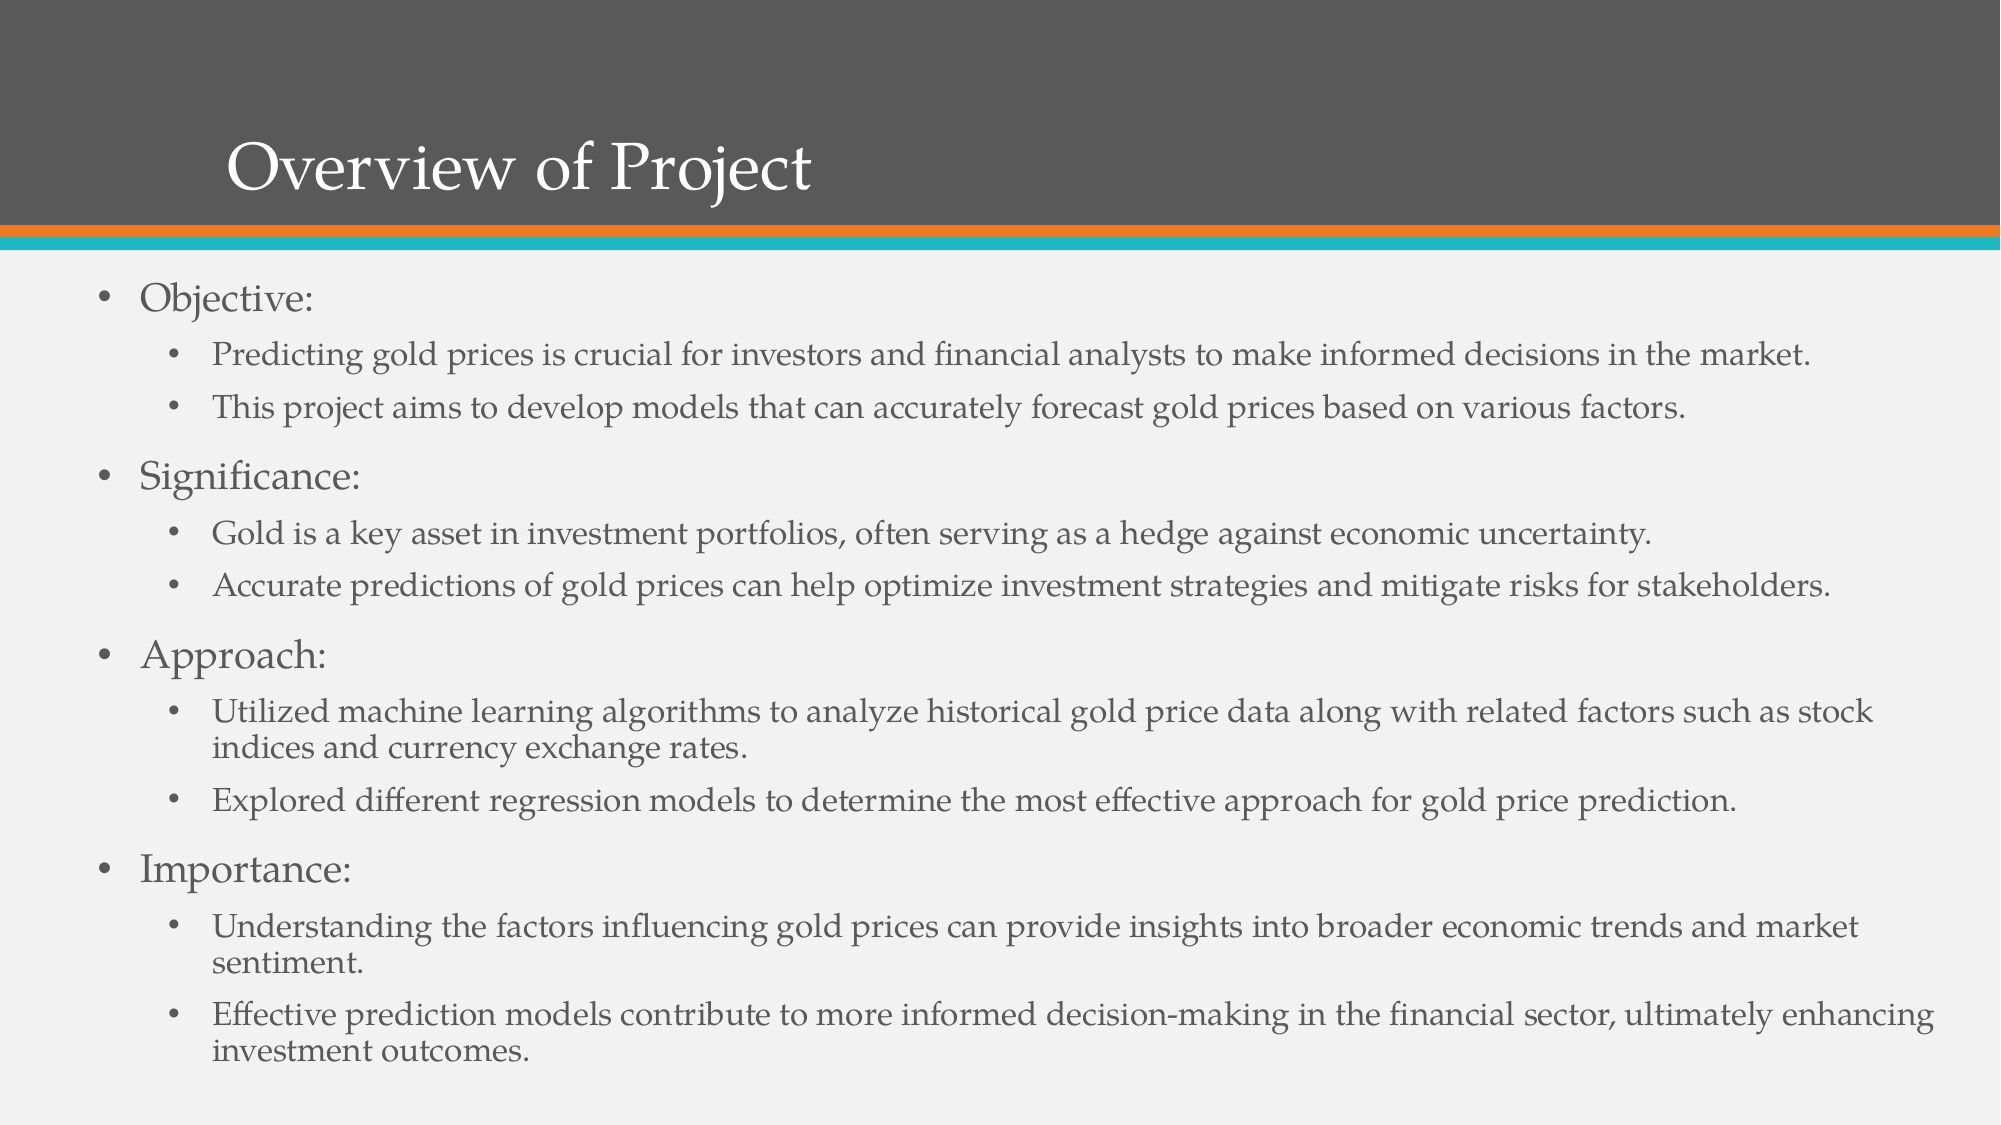

# Overview of Project
Objective:
Predicting gold prices is crucial for investors and financial analysts to make informed decisions in the market.
This project aims to develop models that can accurately forecast gold prices based on various factors.
Significance:
Gold is a key asset in investment portfolios, often serving as a hedge against economic uncertainty.
Accurate predictions of gold prices can help optimize investment strategies and mitigate risks for stakeholders.
Approach:
Utilized machine learning algorithms to analyze historical gold price data along with related factors such as stock indices and currency exchange rates.
Explored different regression models to determine the most effective approach for gold price prediction.
Importance:
Understanding the factors influencing gold prices can provide insights into broader economic trends and market sentiment.
Effective prediction models contribute to more informed decision-making in the financial sector, ultimately enhancing investment outcomes.